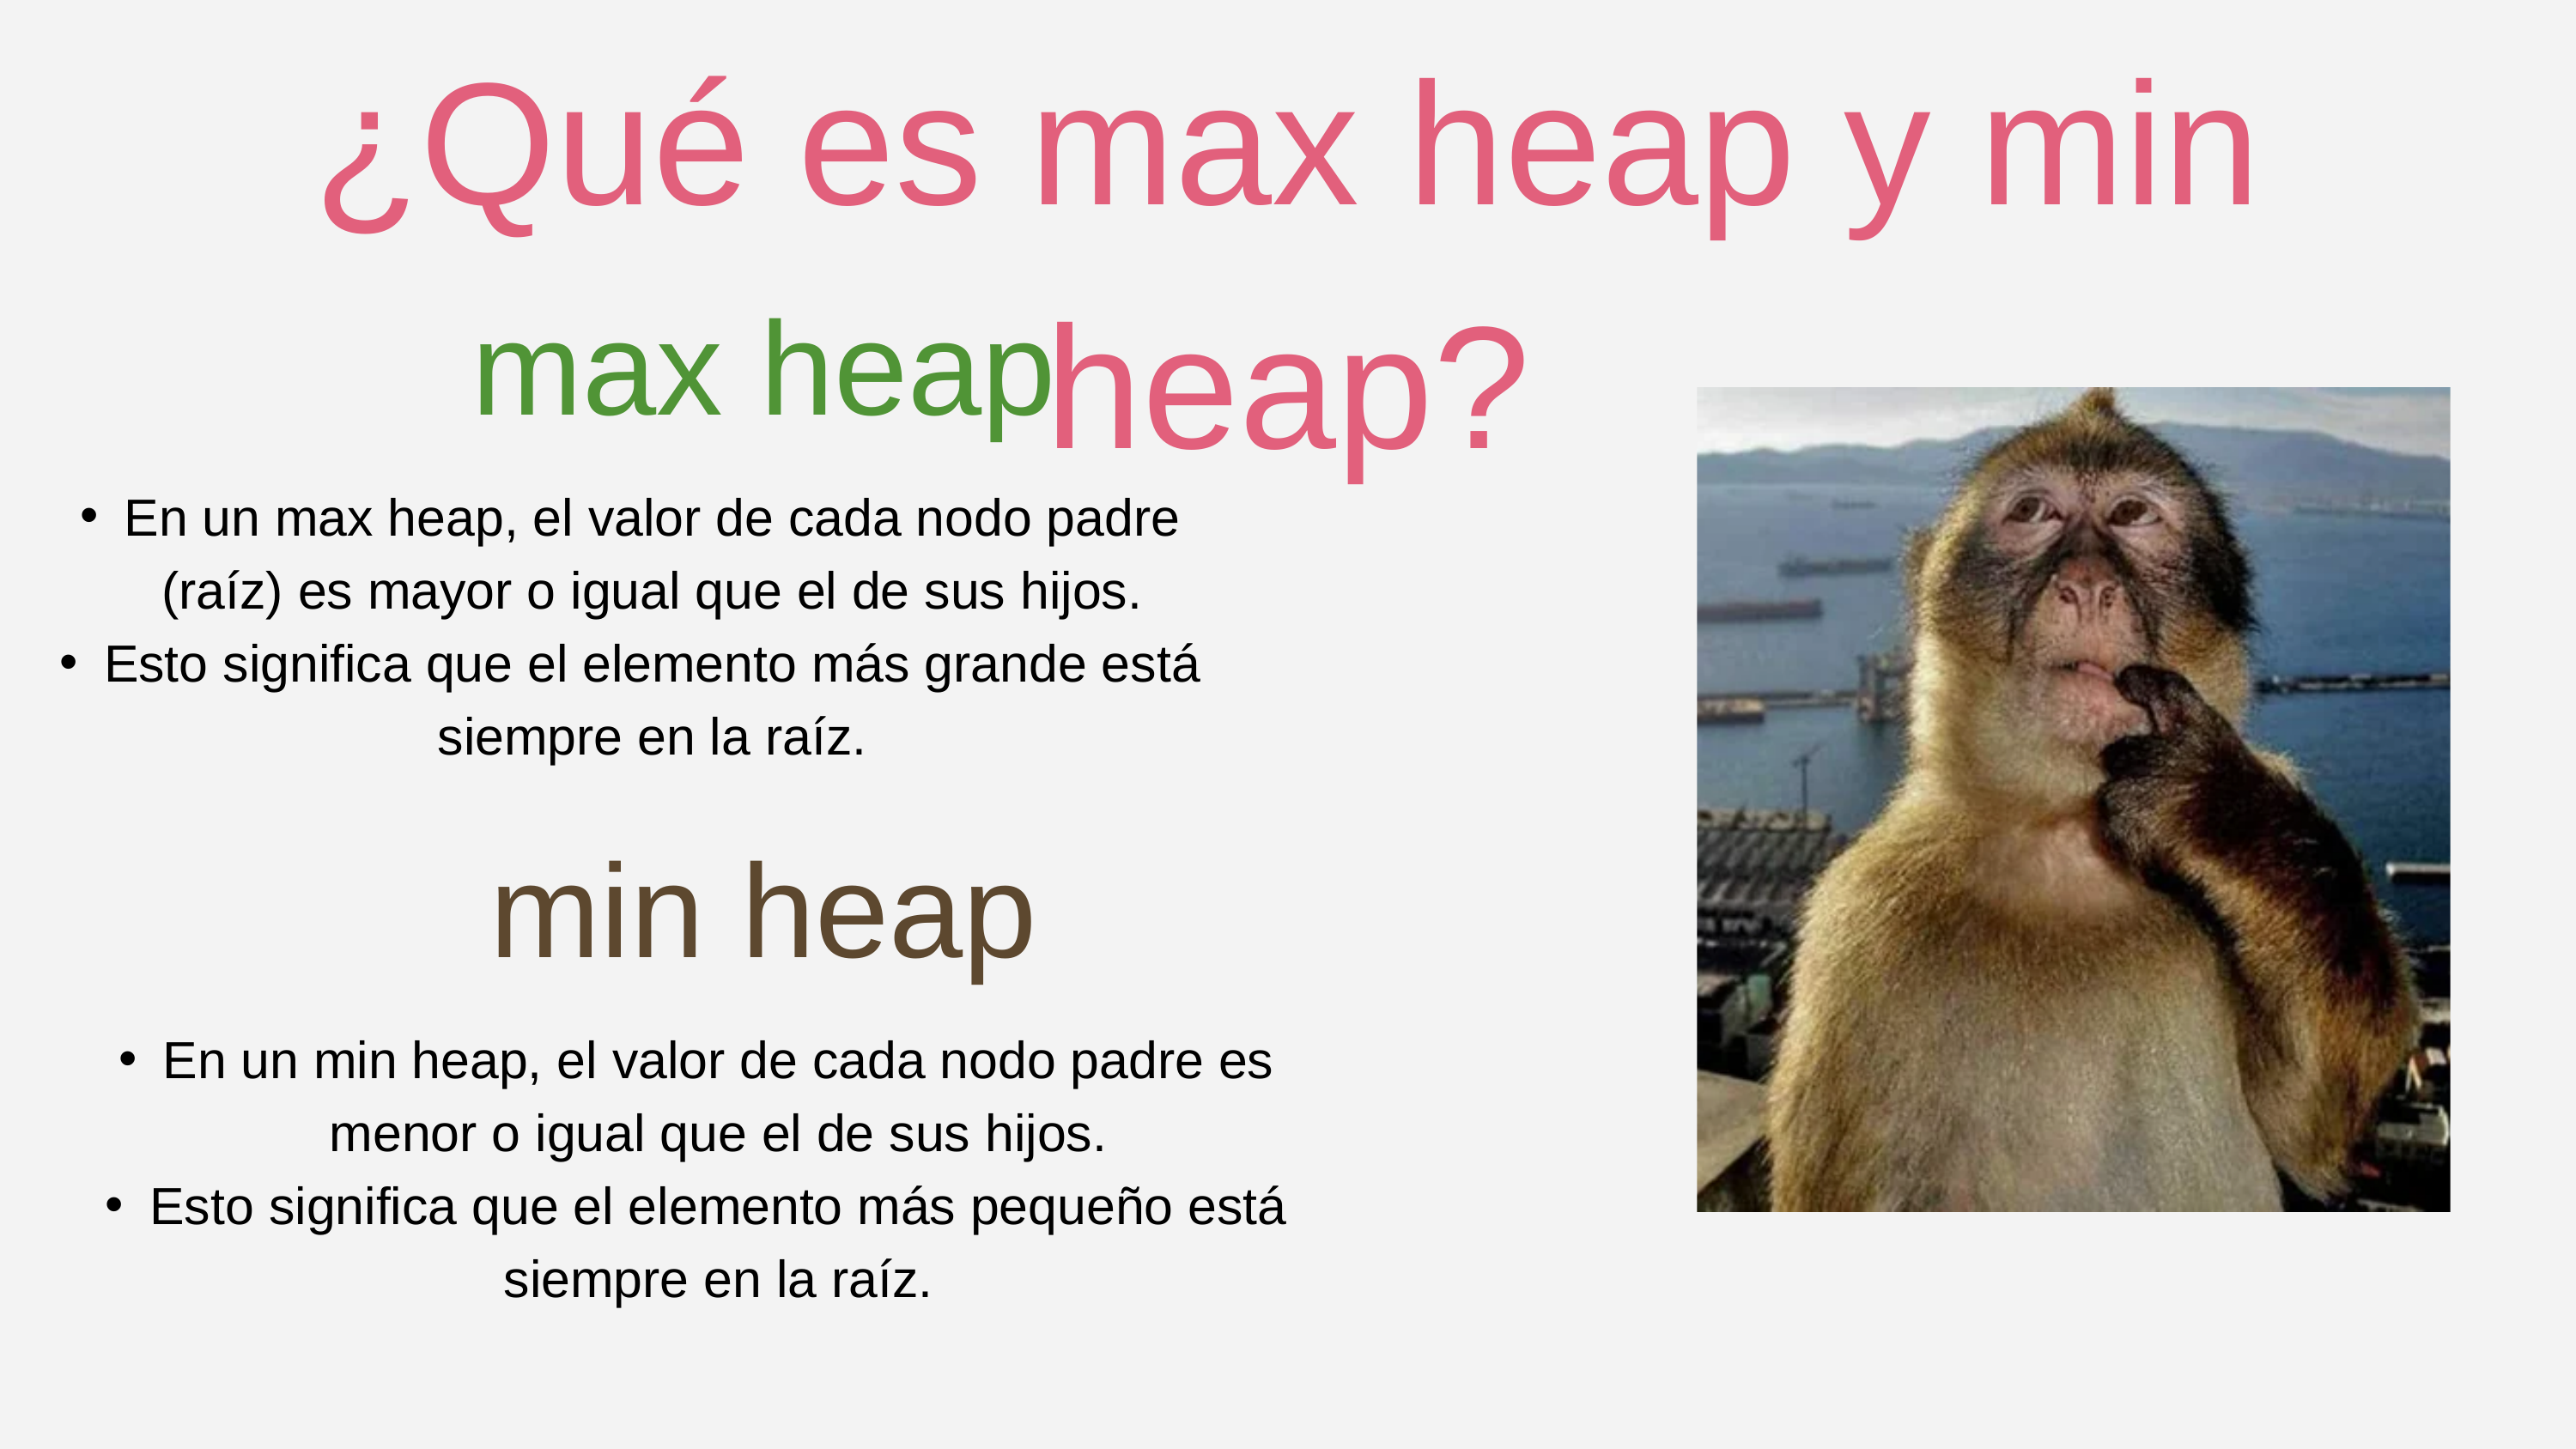

¿Qué es max heap y min heap?
max heap

En un max heap, el valor de cada nodo padre (raíz) es mayor o igual que el de sus hijos.
Esto significa que el elemento más grande está siempre en la raíz.
min heap
En un min heap, el valor de cada nodo padre es menor o igual que el de sus hijos.
Esto significa que el elemento más pequeño está siempre en la raíz.